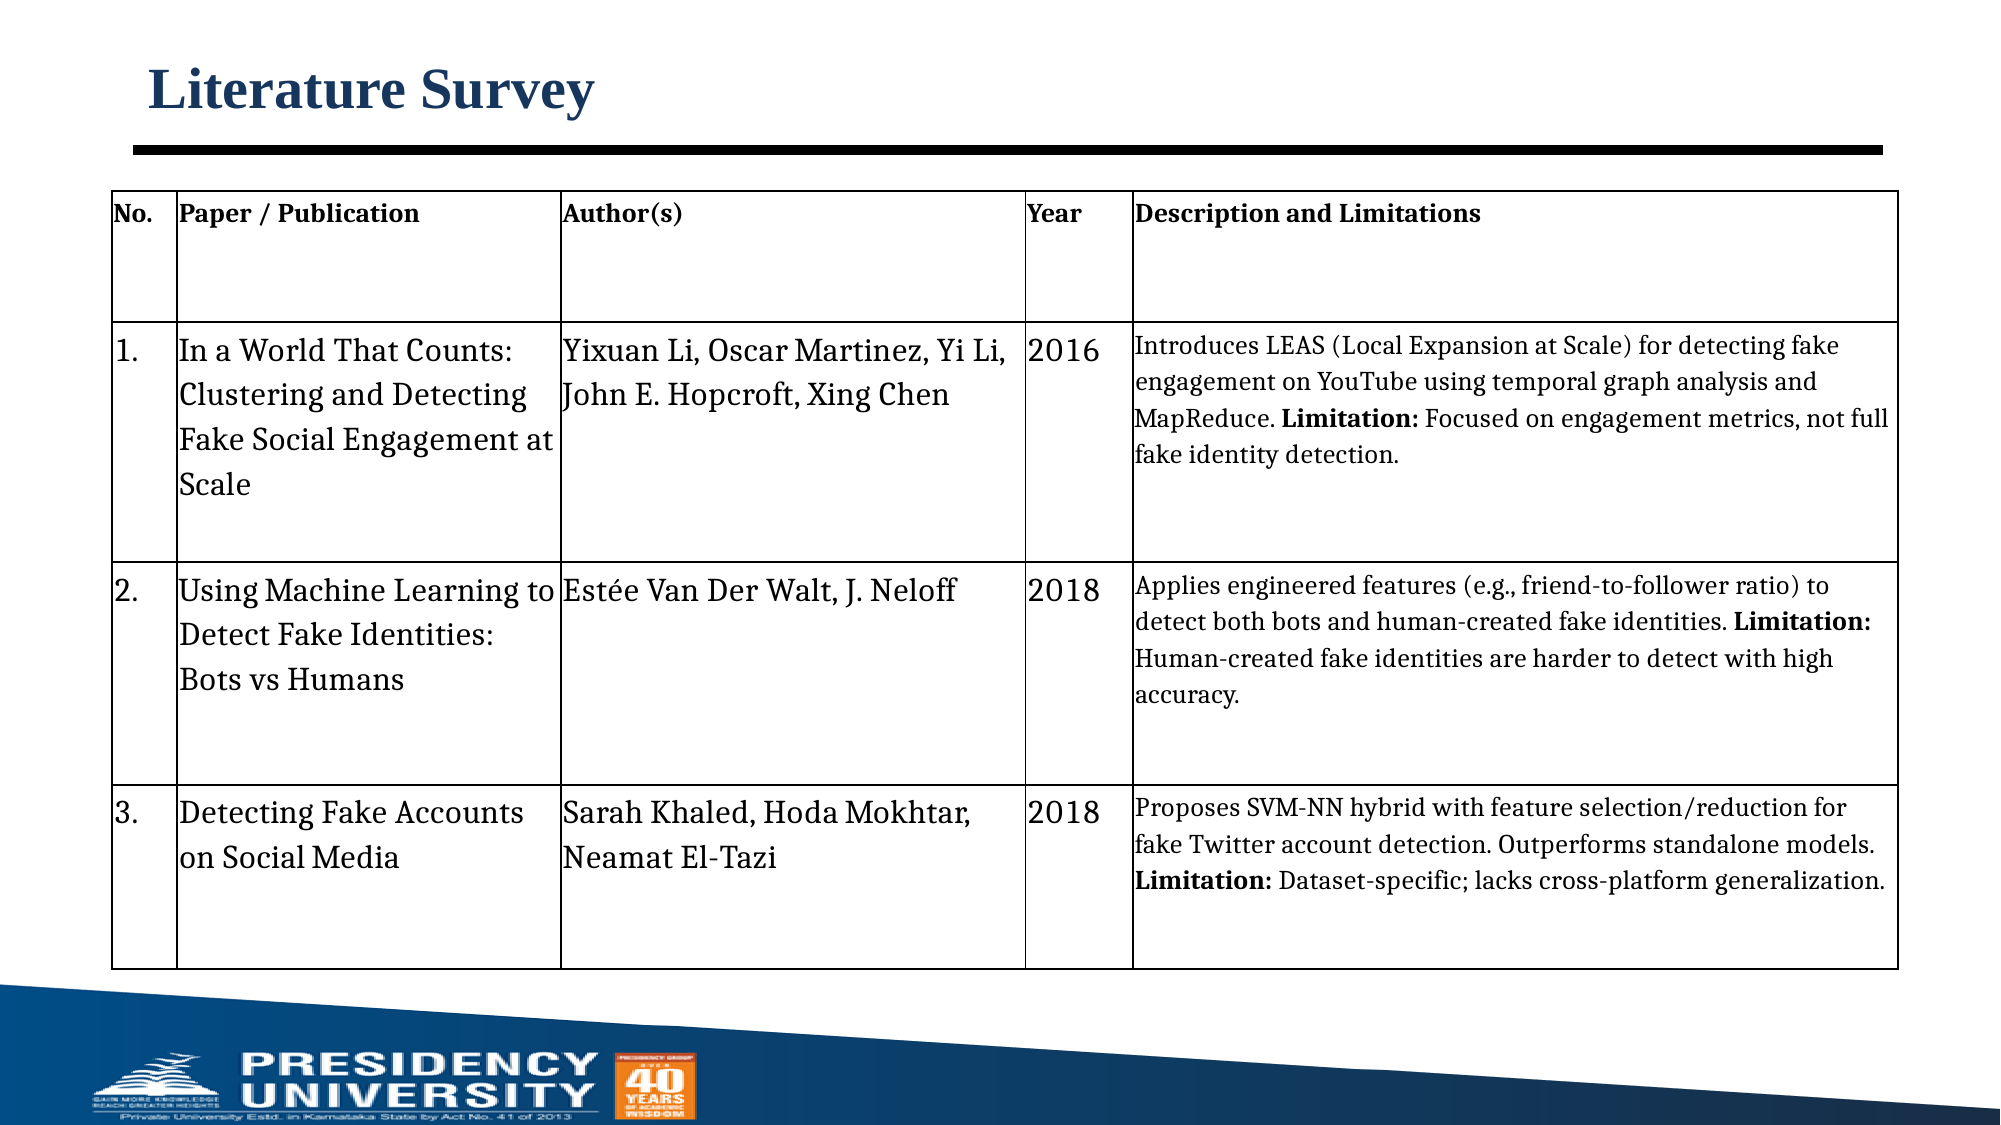

# Literature Survey

| No. | Paper / Publication | Author(s) | Year | Description and Limitations |
| --- | --- | --- | --- | --- |
| 1. | In a World That Counts: Clustering and Detecting Fake Social Engagement at Scale | Yixuan Li, Oscar Martinez, Yi Li, John E. Hopcroft, Xing Chen | 2016 | Introduces LEAS (Local Expansion at Scale) for detecting fake engagement on YouTube using temporal graph analysis and MapReduce. Limitation: Focused on engagement metrics, not full fake identity detection. |
| 2. | Using Machine Learning to Detect Fake Identities: Bots vs Humans | Estée Van Der Walt, J. Neloff | 2018 | Applies engineered features (e.g., friend-to-follower ratio) to detect both bots and human-created fake identities. Limitation: Human-created fake identities are harder to detect with high accuracy. |
| 3. | Detecting Fake Accounts on Social Media | Sarah Khaled, Hoda Mokhtar, Neamat El-Tazi | 2018 | Proposes SVM-NN hybrid with feature selection/reduction for fake Twitter account detection. Outperforms standalone models. Limitation: Dataset-specific; lacks cross-platform generalization. |